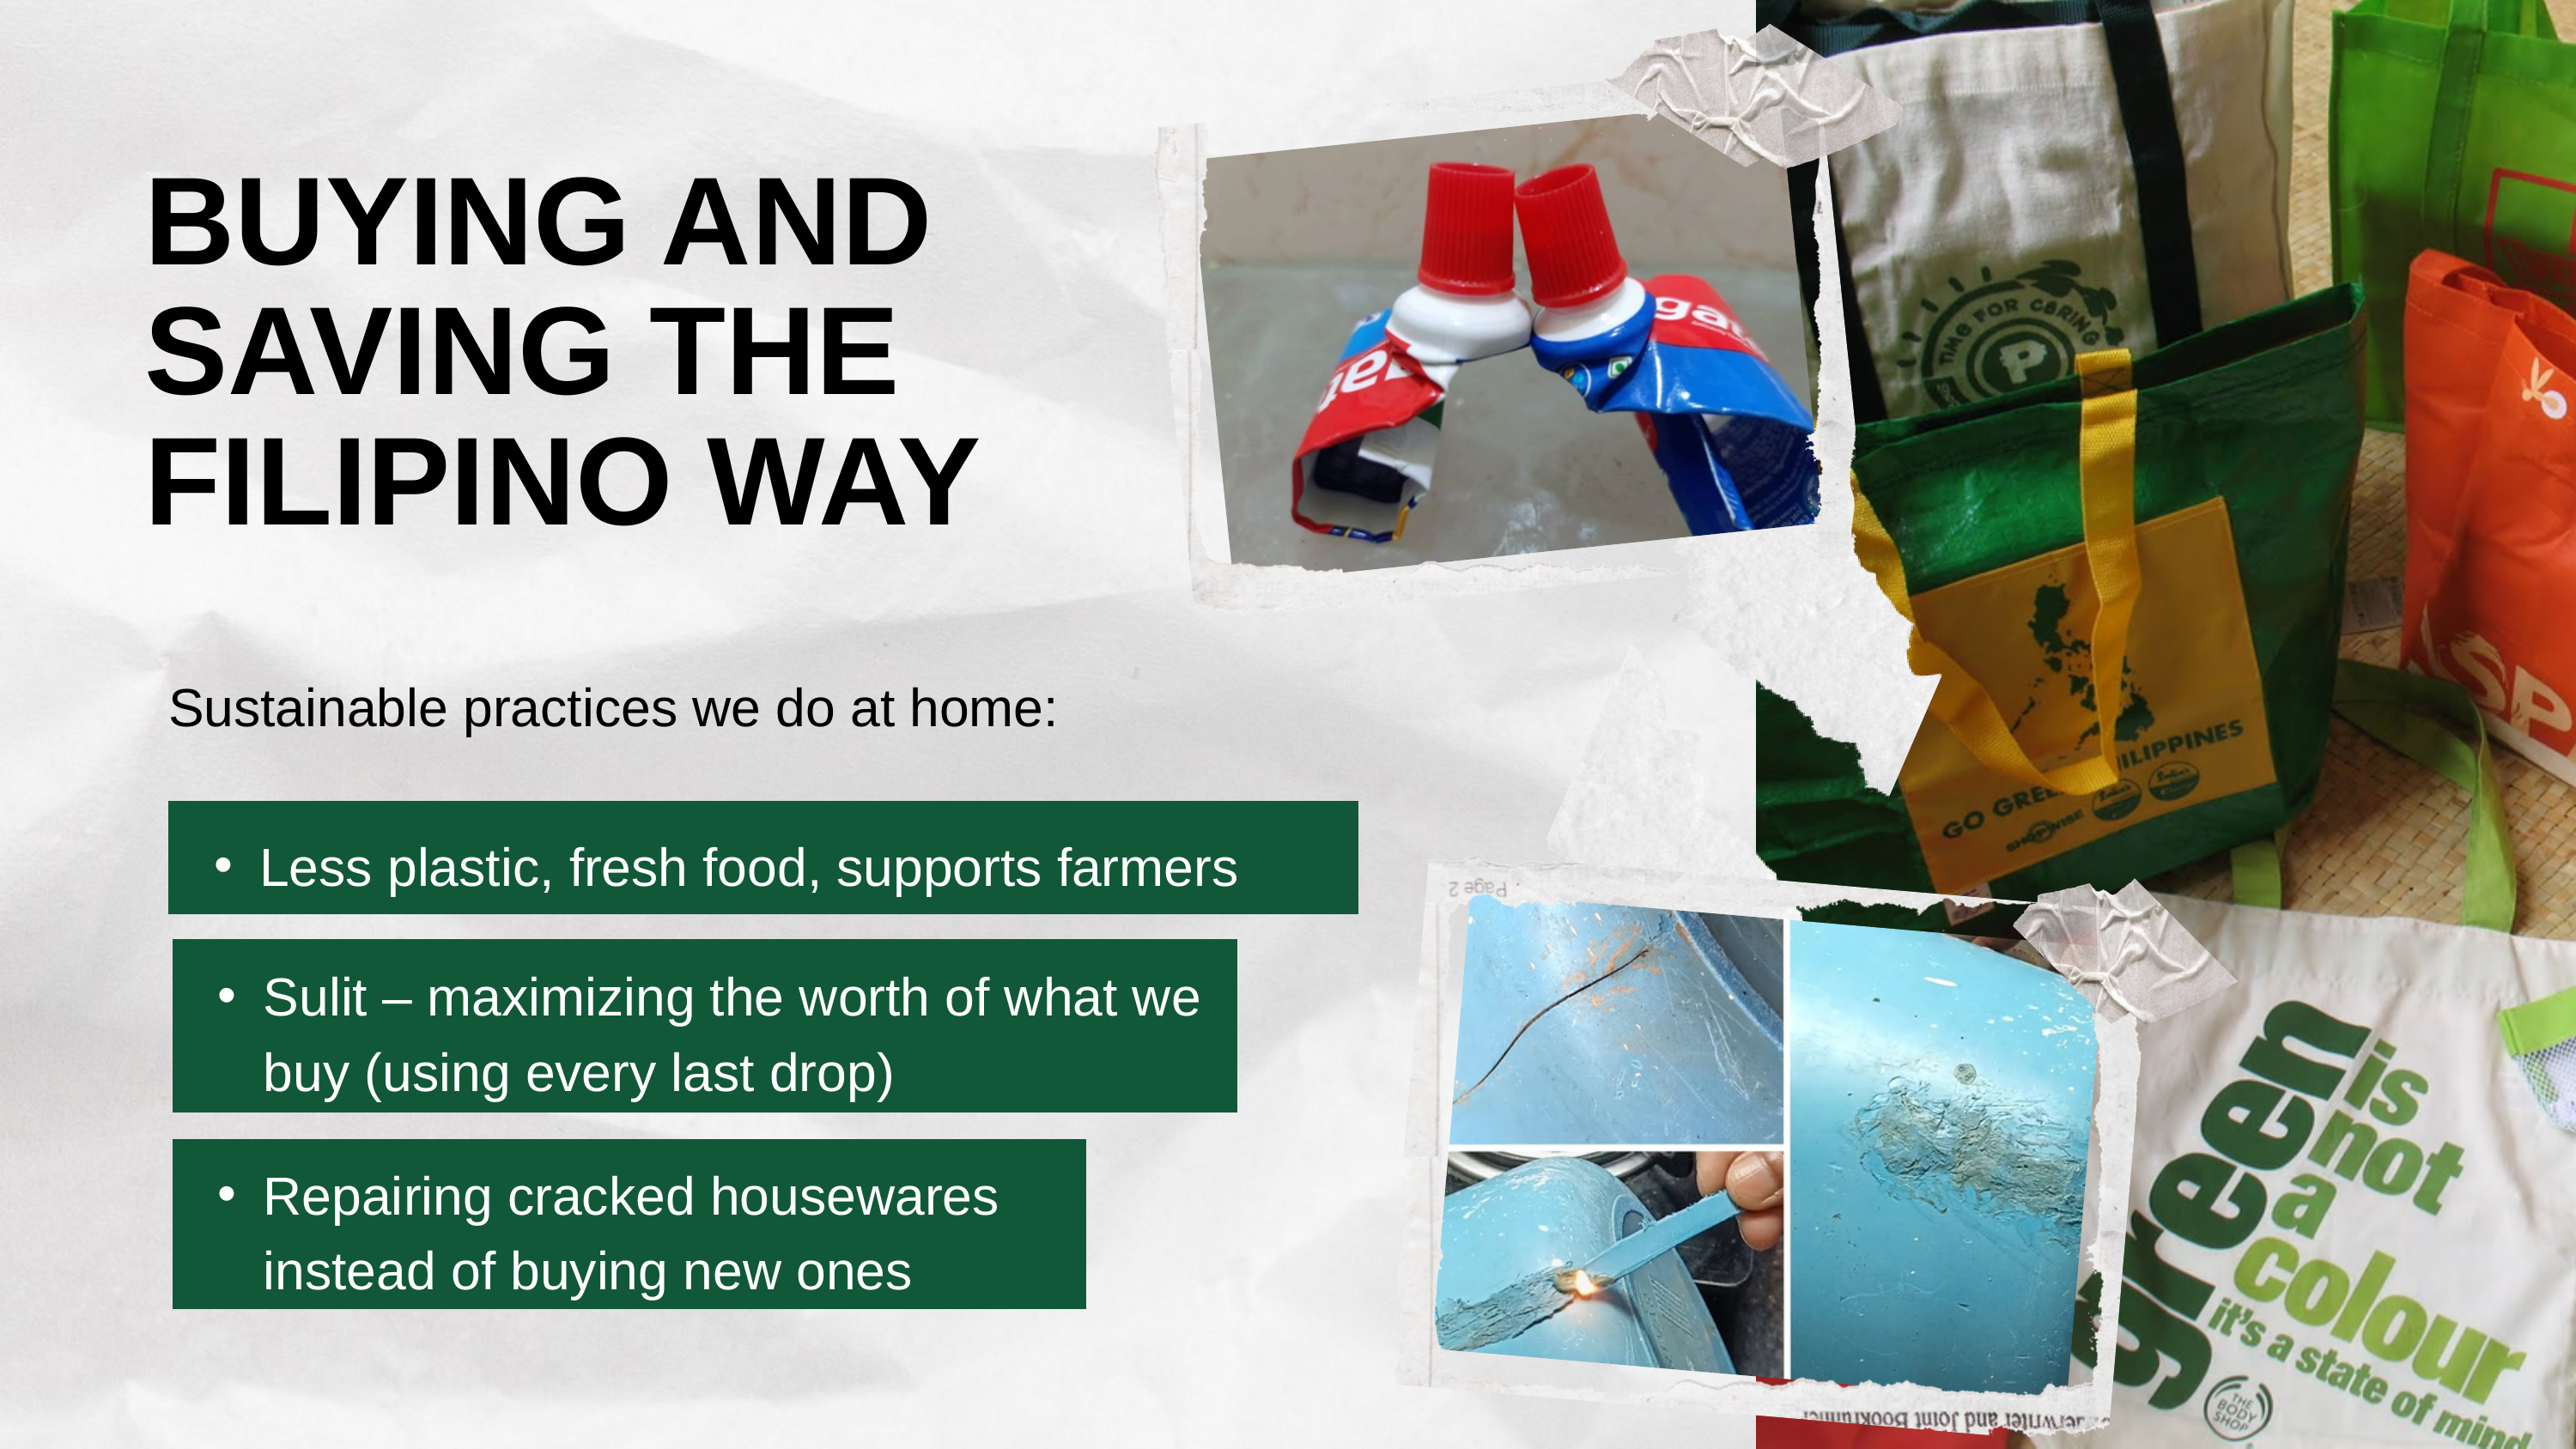

BUYING AND SAVING THE FILIPINO WAY
Sustainable practices we do at home:

Less plastic, fresh food, supports farmers

Sulit – maximizing the worth of what we buy (using every last drop)

Repairing cracked housewares instead of buying new ones